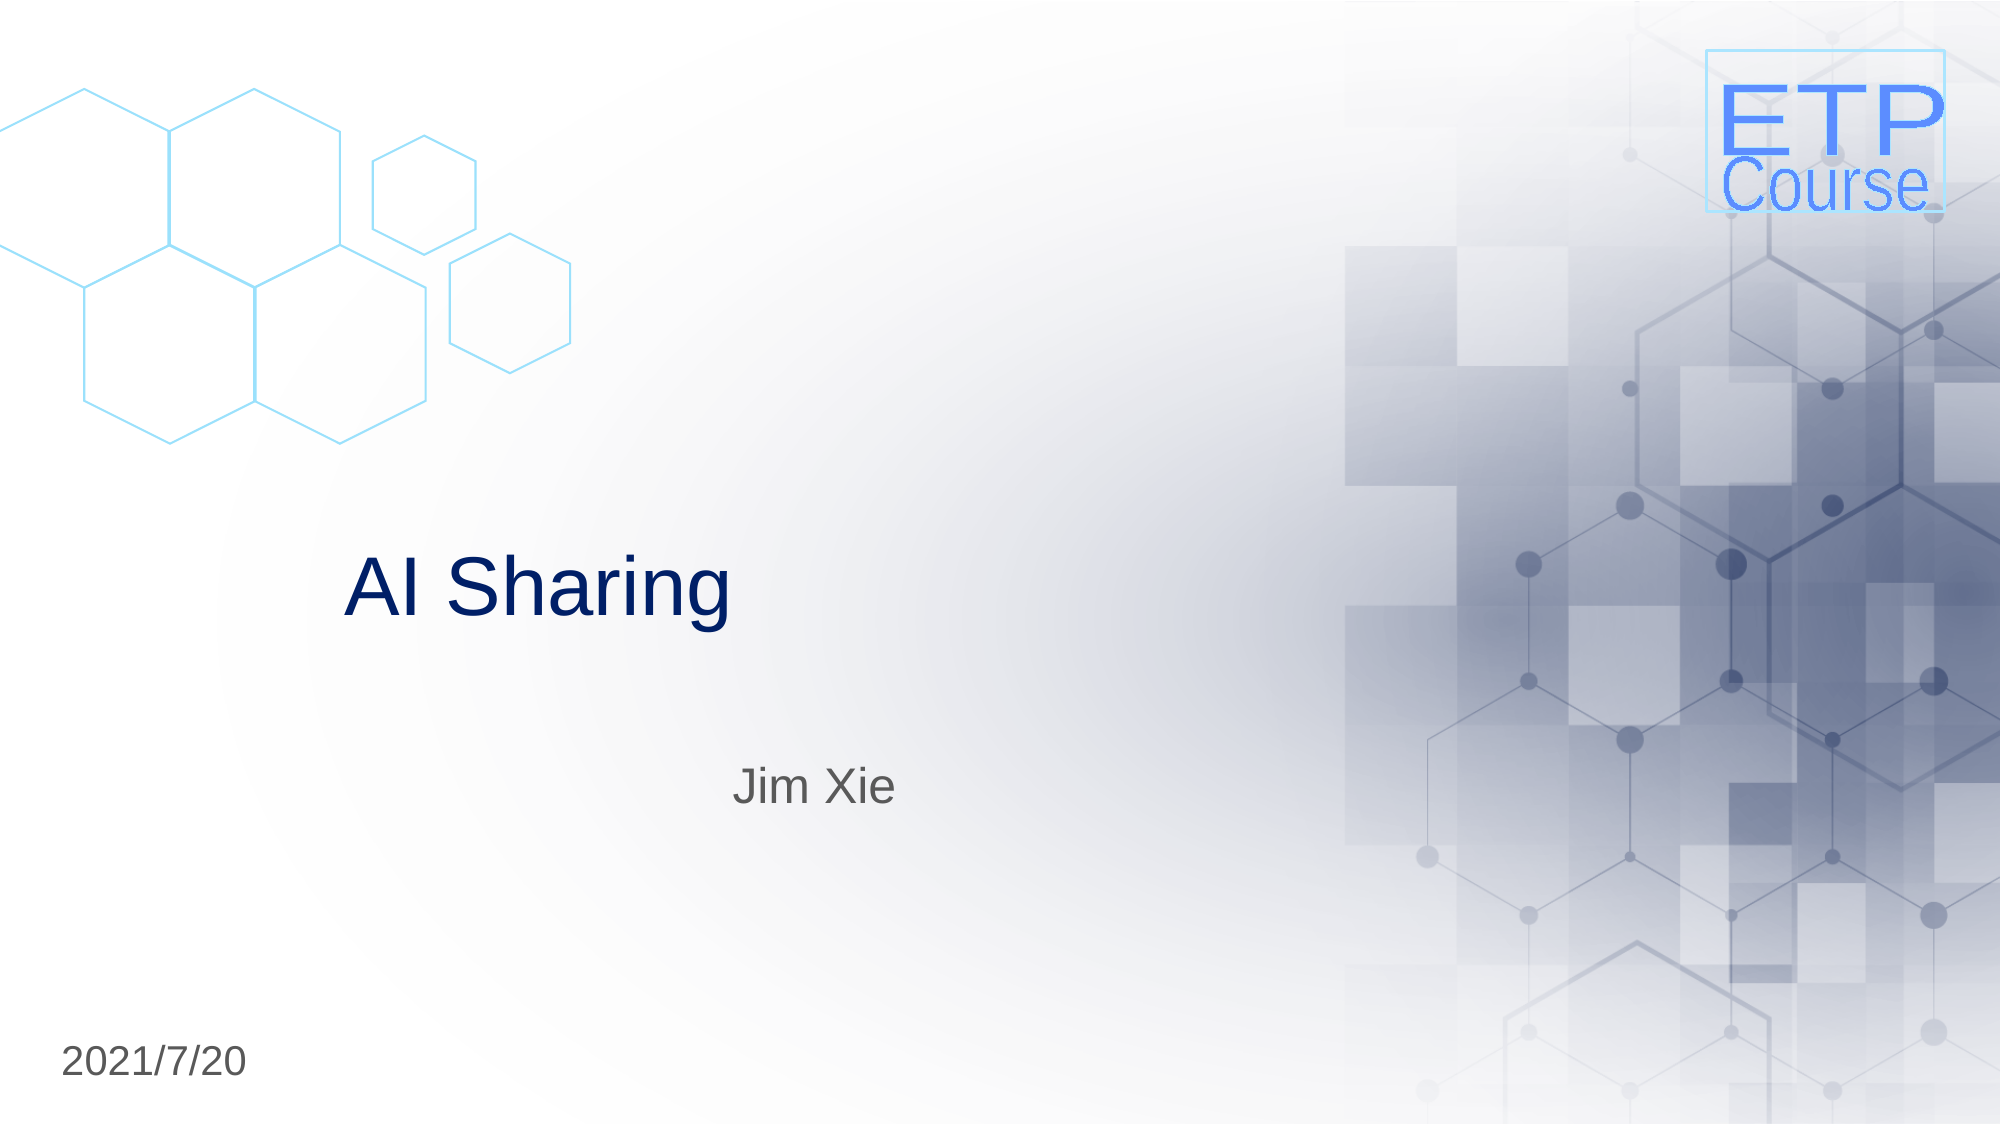

ETP
Course
AI Sharing
Jim Xie
2021/7/20